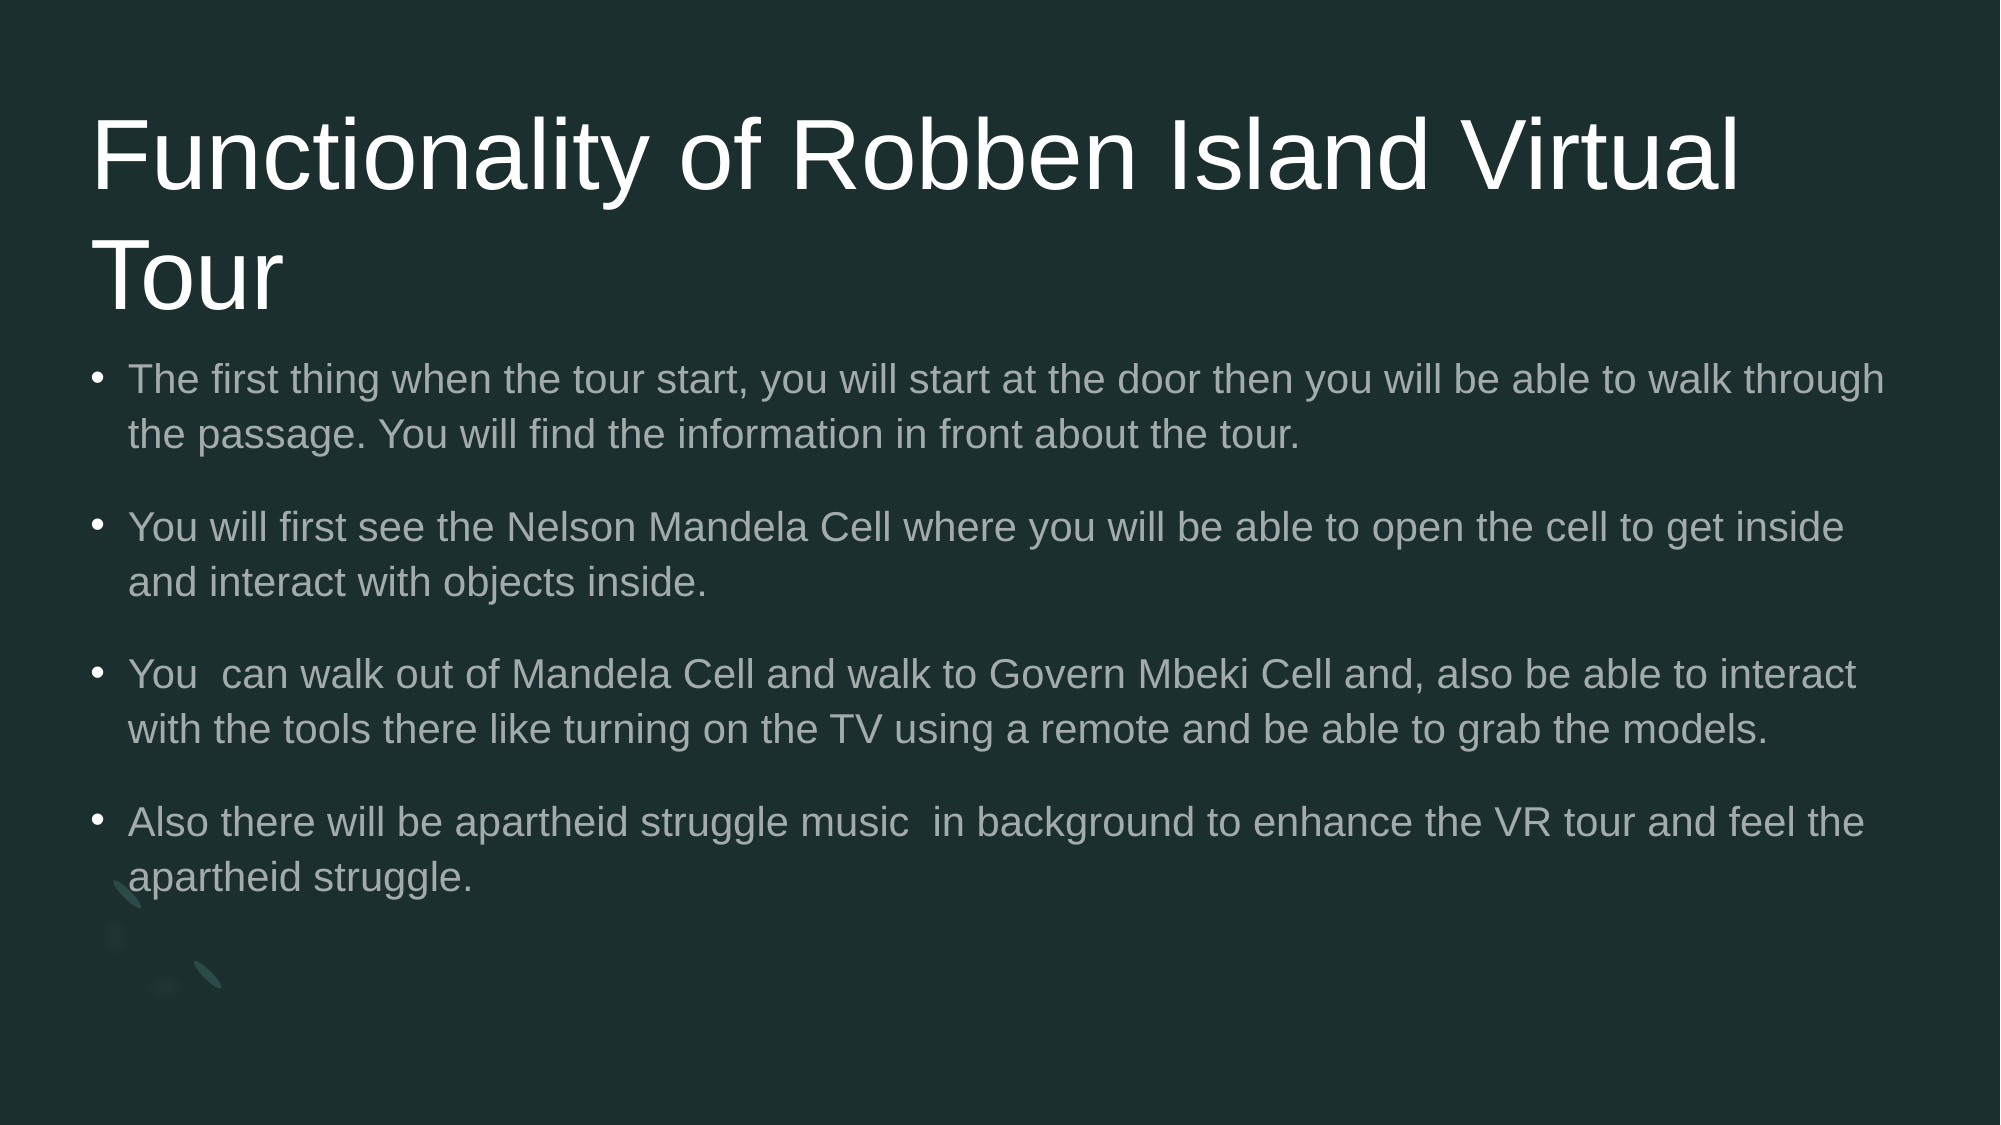

# Functionality of Robben Island Virtual Tour
The first thing when the tour start, you will start at the door then you will be able to walk through the passage. You will find the information in front about the tour.
You will first see the Nelson Mandela Cell where you will be able to open the cell to get inside and interact with objects inside.
You  can walk out of Mandela Cell and walk to Govern Mbeki Cell and, also be able to interact with the tools there like turning on the TV using a remote and be able to grab the models.
Also there will be apartheid struggle music  in background to enhance the VR tour and feel the apartheid struggle.